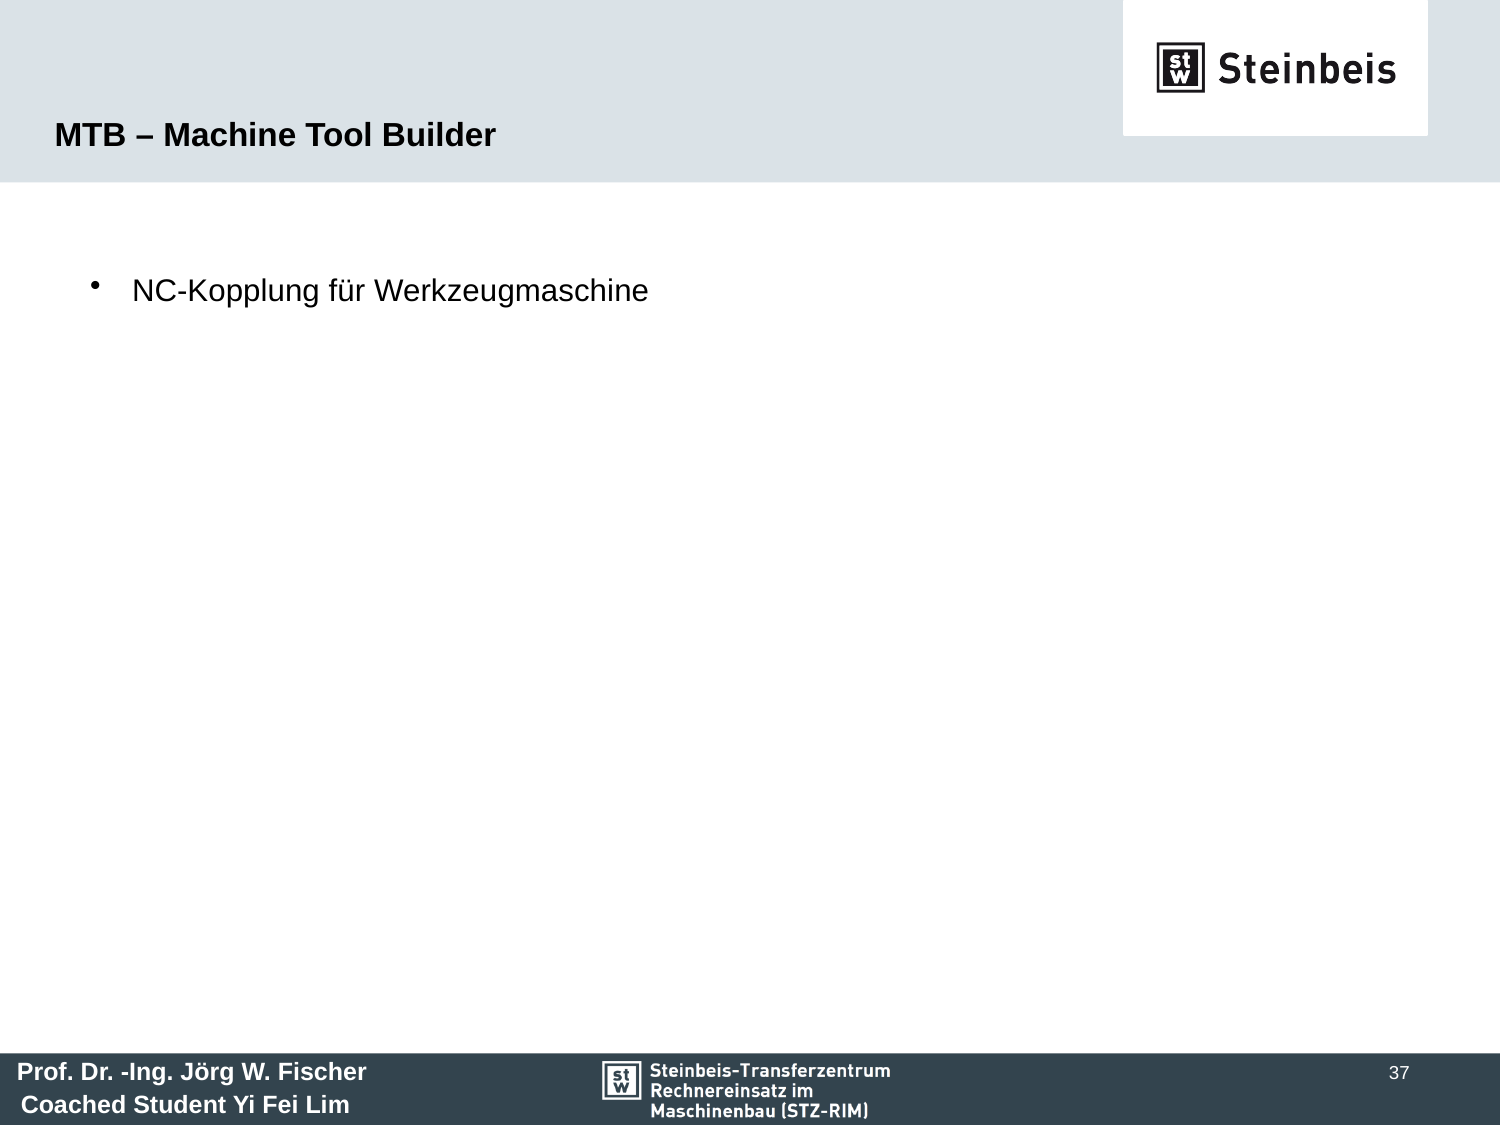

# MTB – Machine Tool Builder
NC-Kopplung für Werkzeugmaschine
37